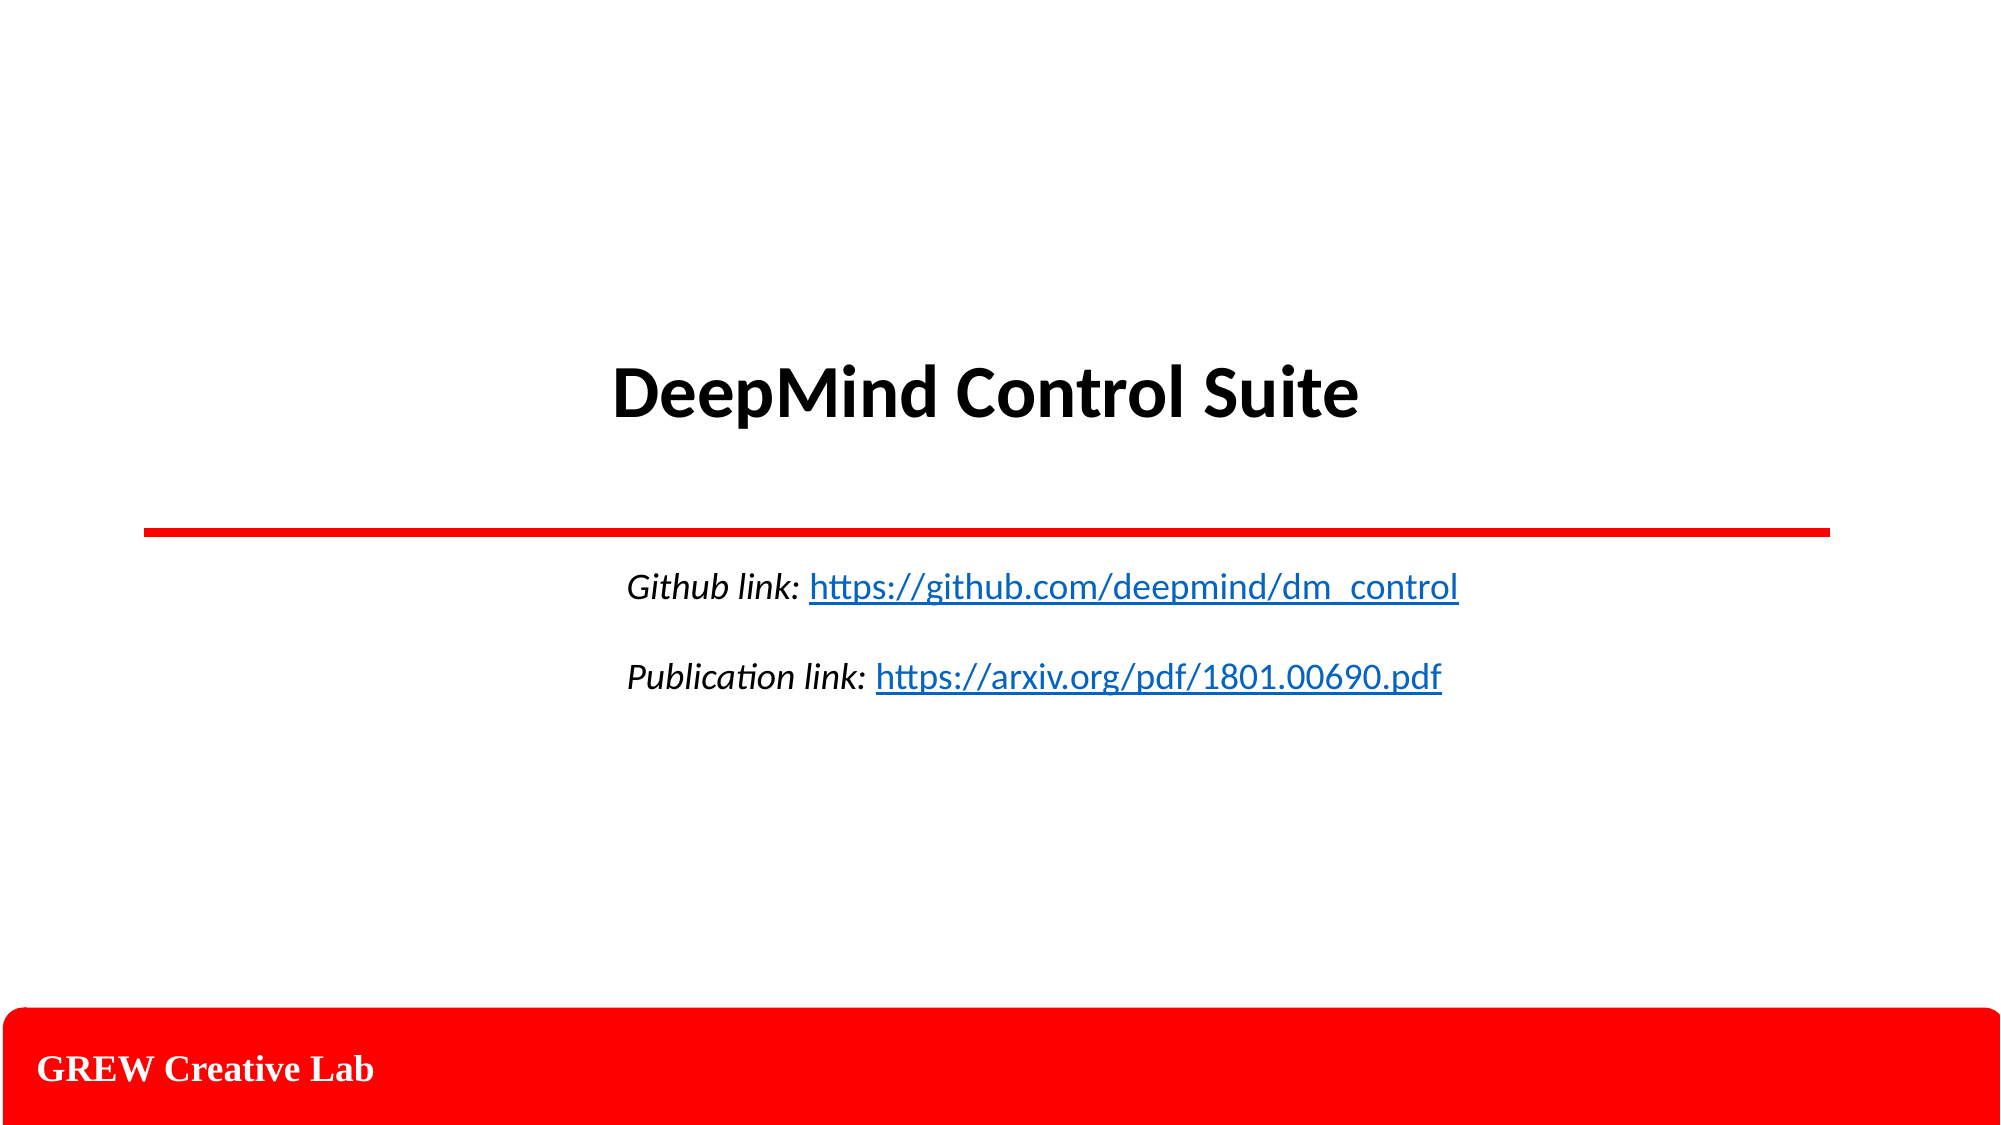

DeepMind Control Suite

Github link: https://github.com/deepmind/dm_control

Publication link: https://arxiv.org/pdf/1801.00690.pdf

GREW Creative Lab